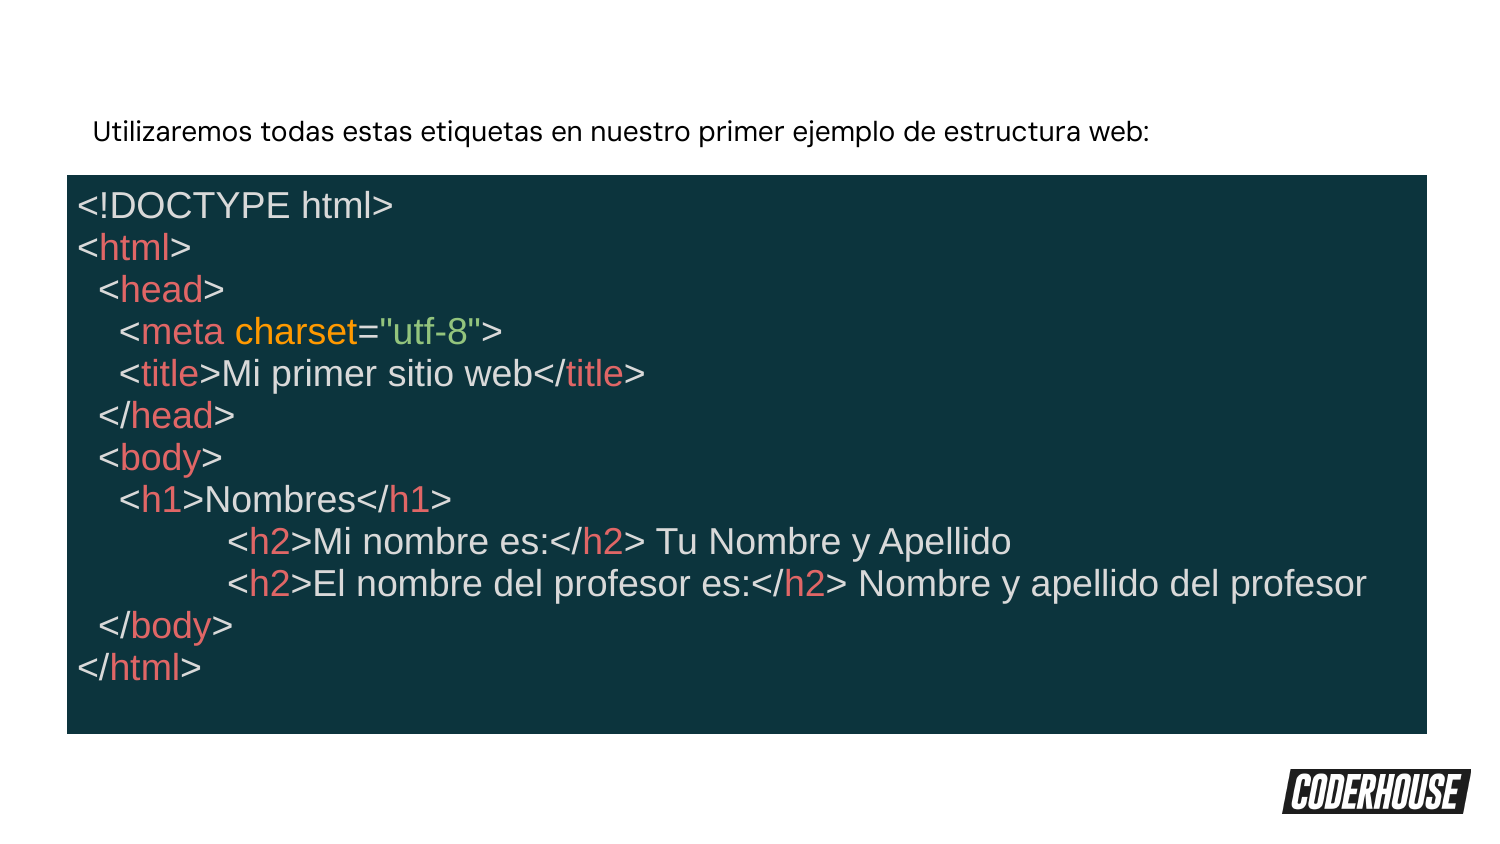

Utilizaremos todas estas etiquetas en nuestro primer ejemplo de estructura web:
| <!DOCTYPE html> <html> <head> <meta charset="utf-8"> <title>Mi primer sitio web</title> </head> <body> <h1>Nombres</h1> <h2>Mi nombre es:</h2> Tu Nombre y Apellido <h2>El nombre del profesor es:</h2> Nombre y apellido del profesor </body> </html> |
| --- |